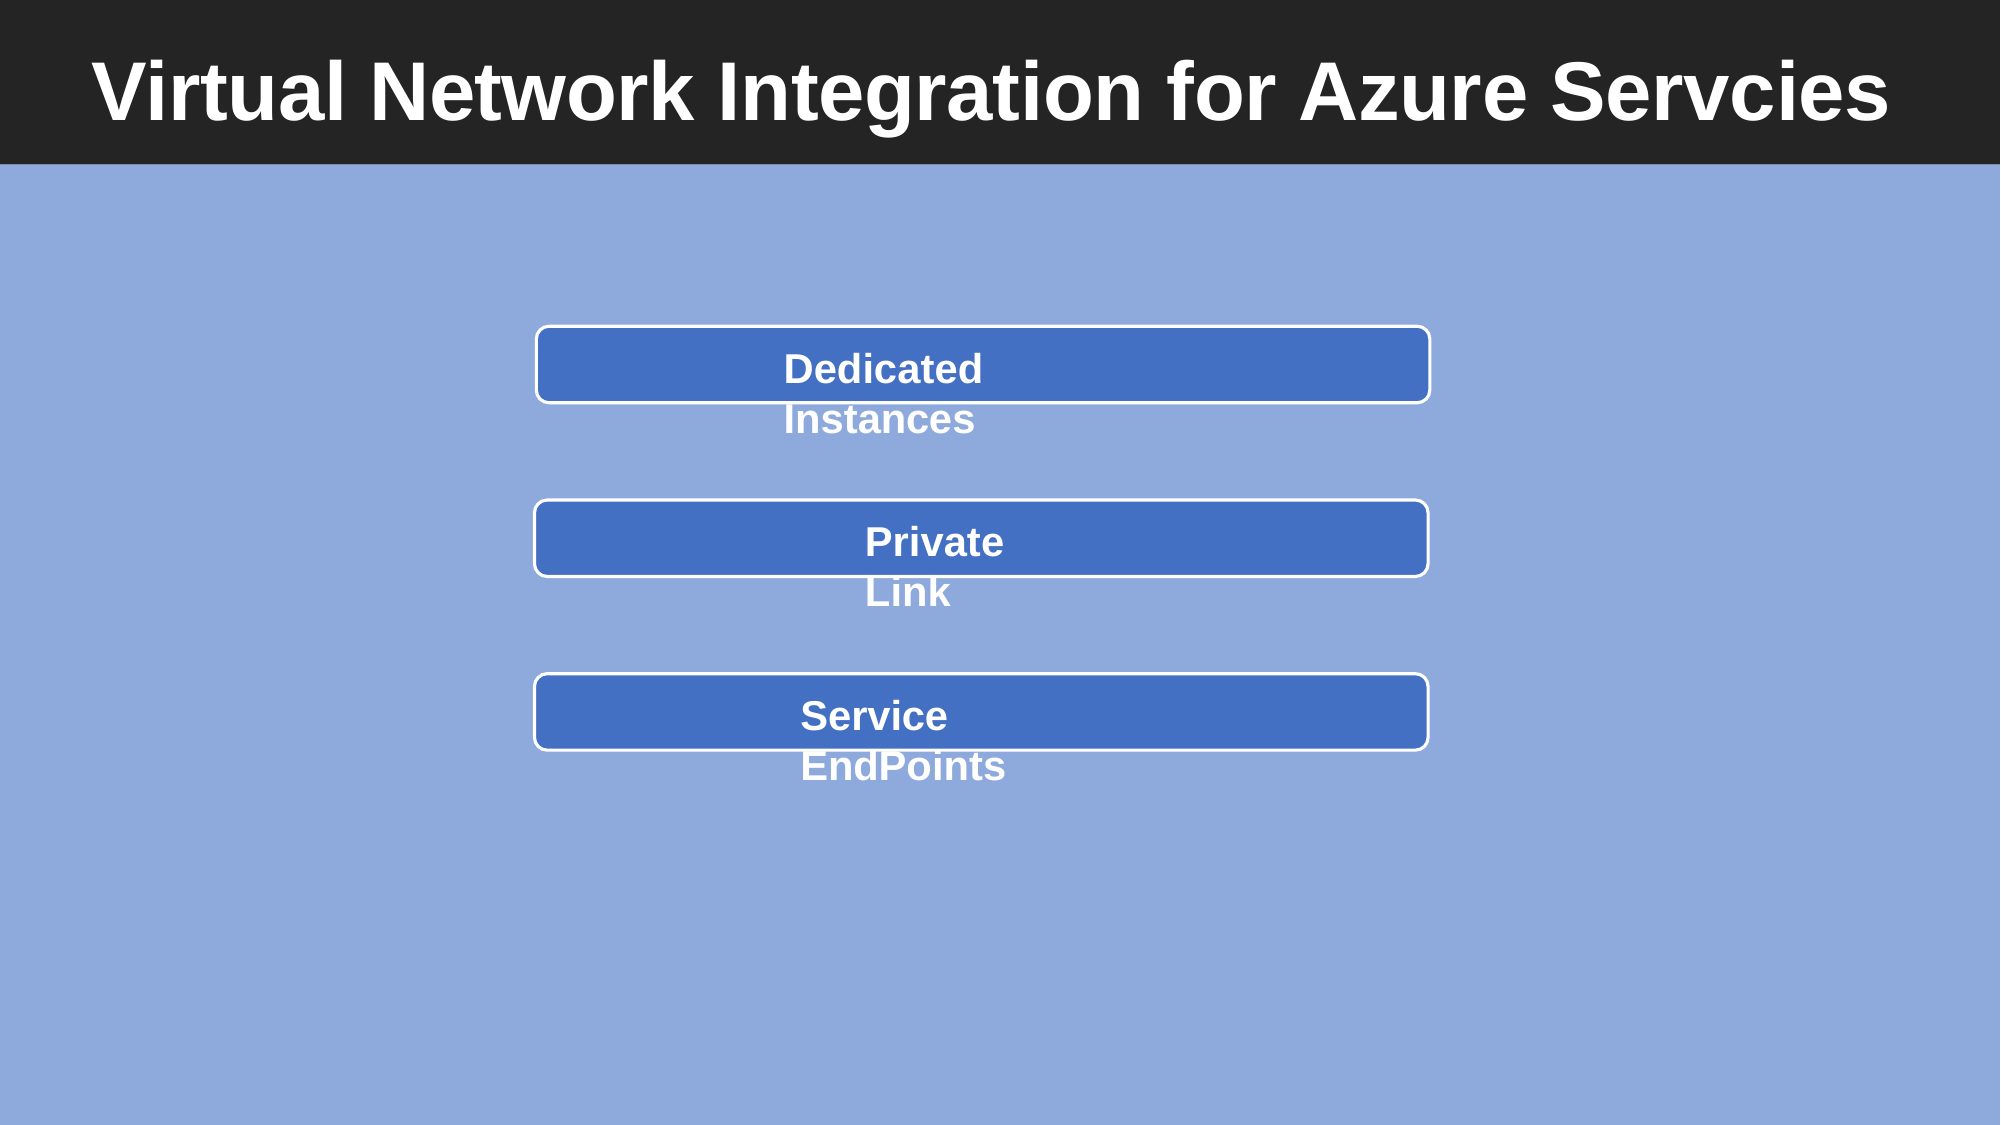

# Virtual Network Integration for Azure Servcies

Dedicated Instances

Private Link

Service EndPoints